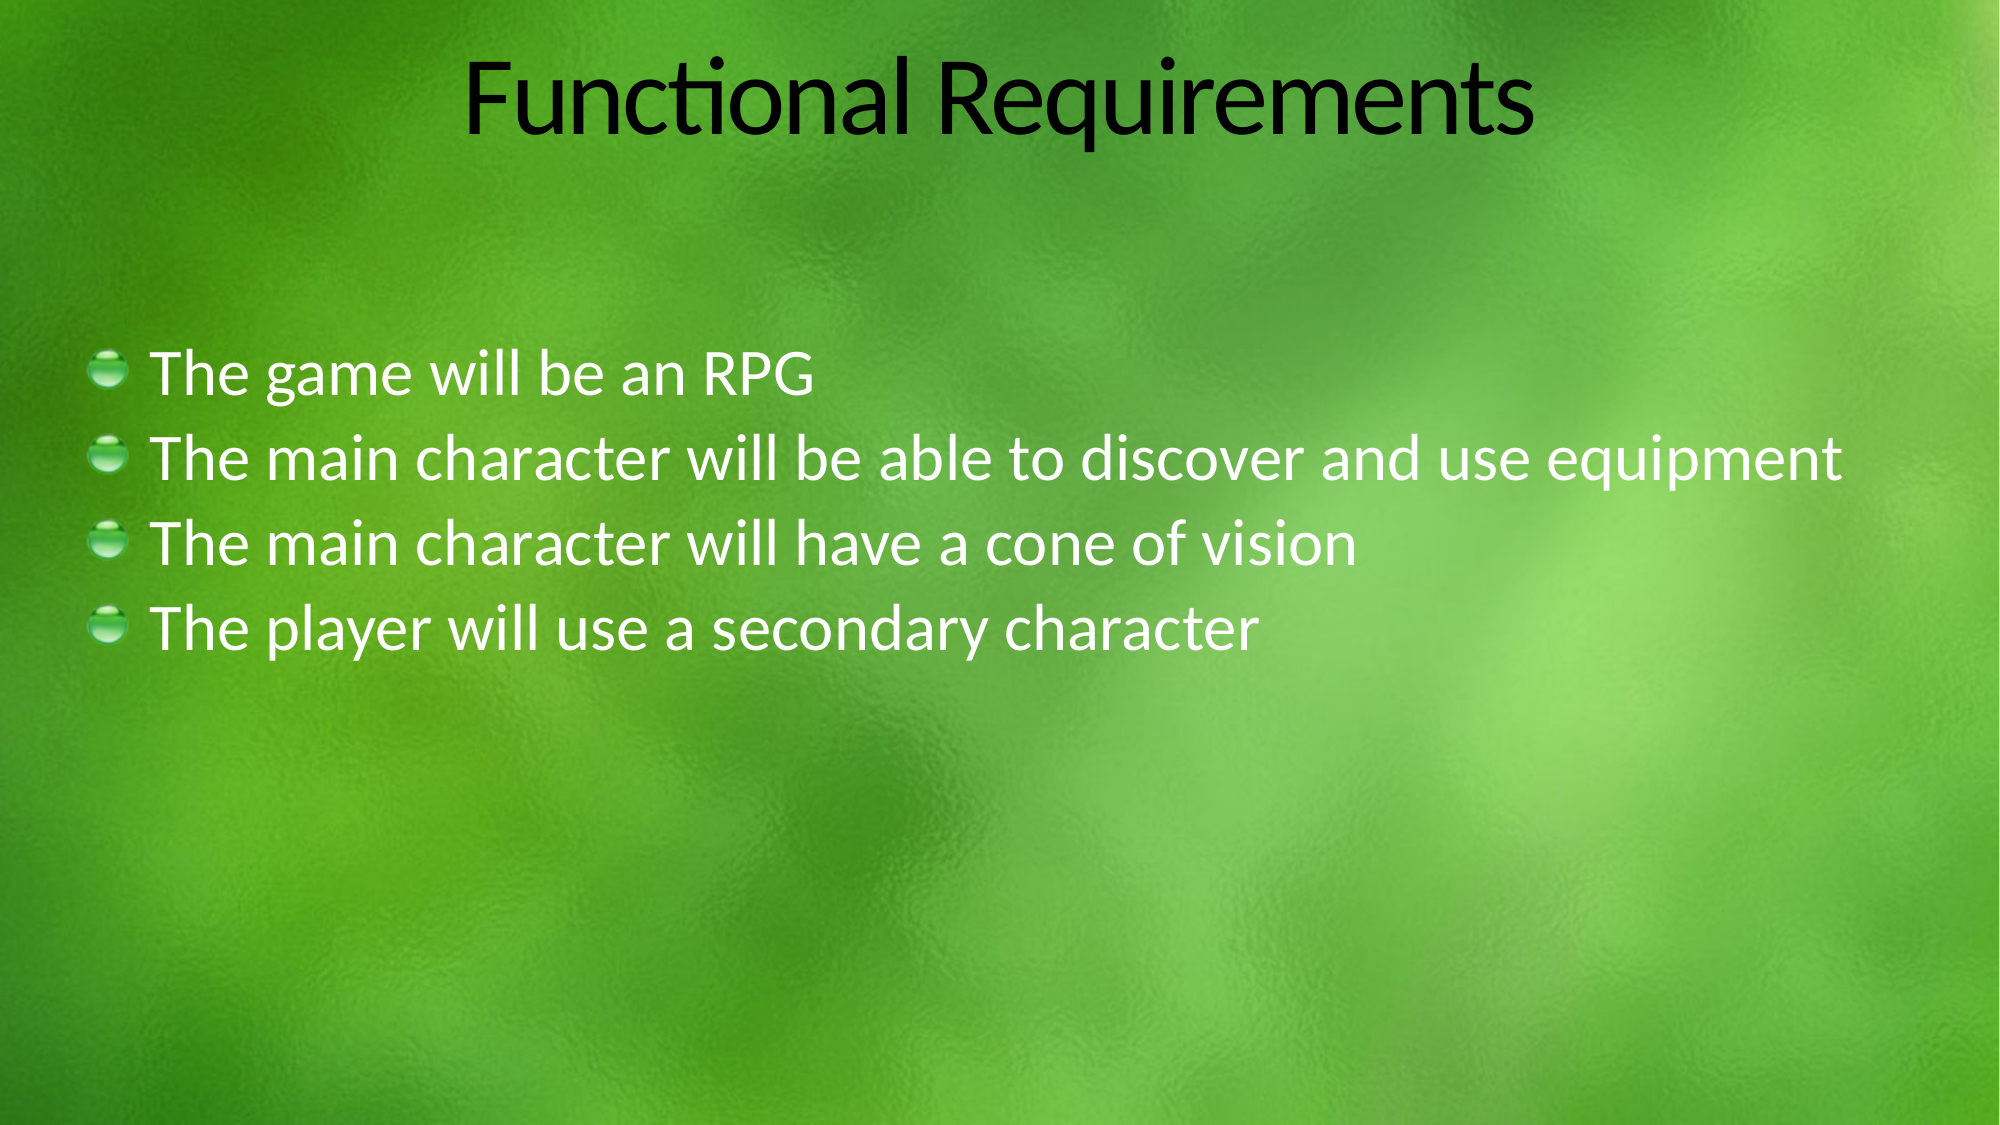

# Functional Requirements
The game will be an RPG
The main character will be able to discover and use equipment
The main character will have a cone of vision
The player will use a secondary character